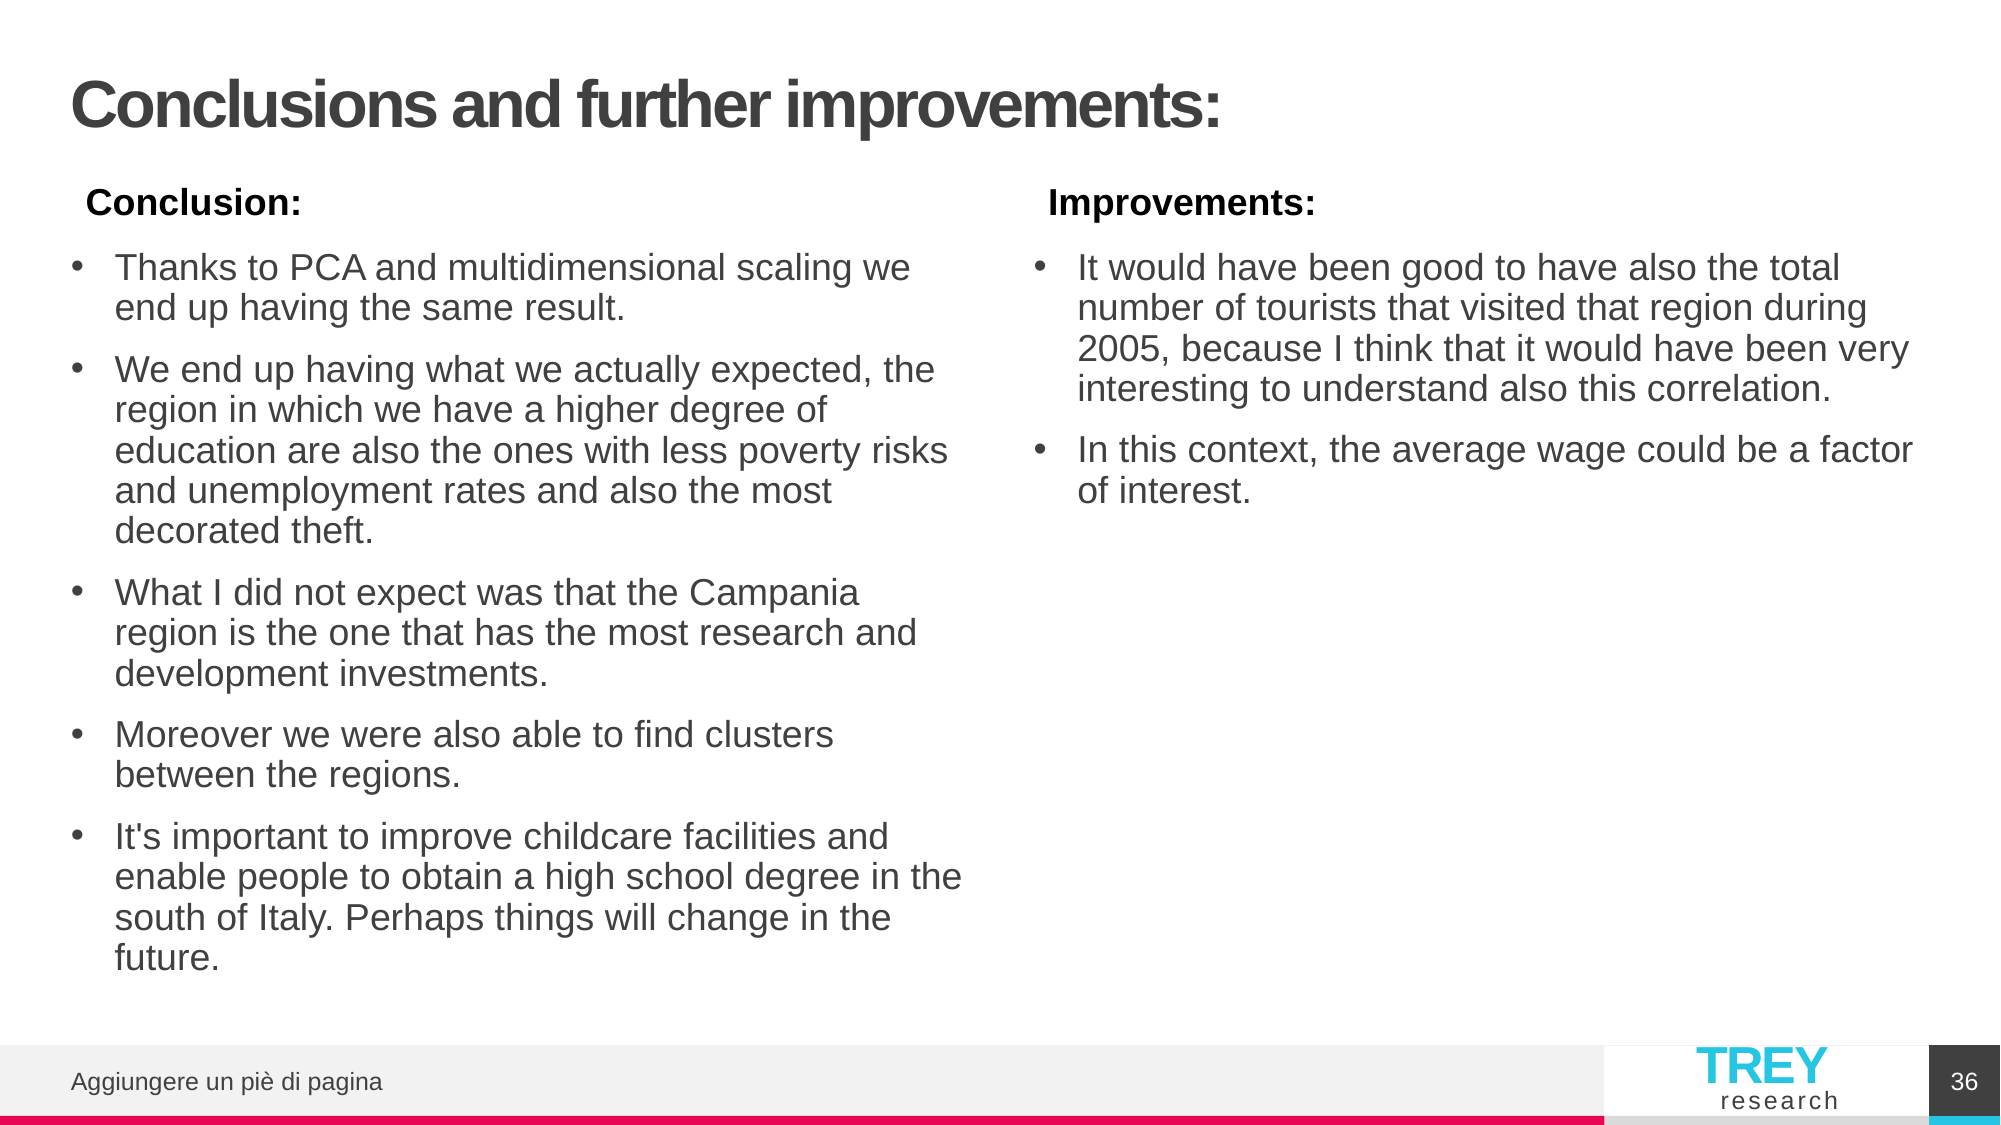

# Conclusions and further improvements:
Conclusion:
Improvements:
It would have been good to have also the total number of tourists that visited that region during 2005, because I think that it would have been very interesting to understand also this correlation.
In this context, the average wage could be a factor of interest.
Thanks to PCA and multidimensional scaling we end up having the same result.
We end up having what we actually expected, the region in which we have a higher degree of education are also the ones with less poverty risks and unemployment rates and also the most decorated theft.
What I did not expect was that the Campania region is the one that has the most research and development investments.
Moreover we were also able to find clusters between the regions.
It's important to improve childcare facilities and enable people to obtain a high school degree in the south of Italy. Perhaps things will change in the future.
36
Aggiungere un piè di pagina